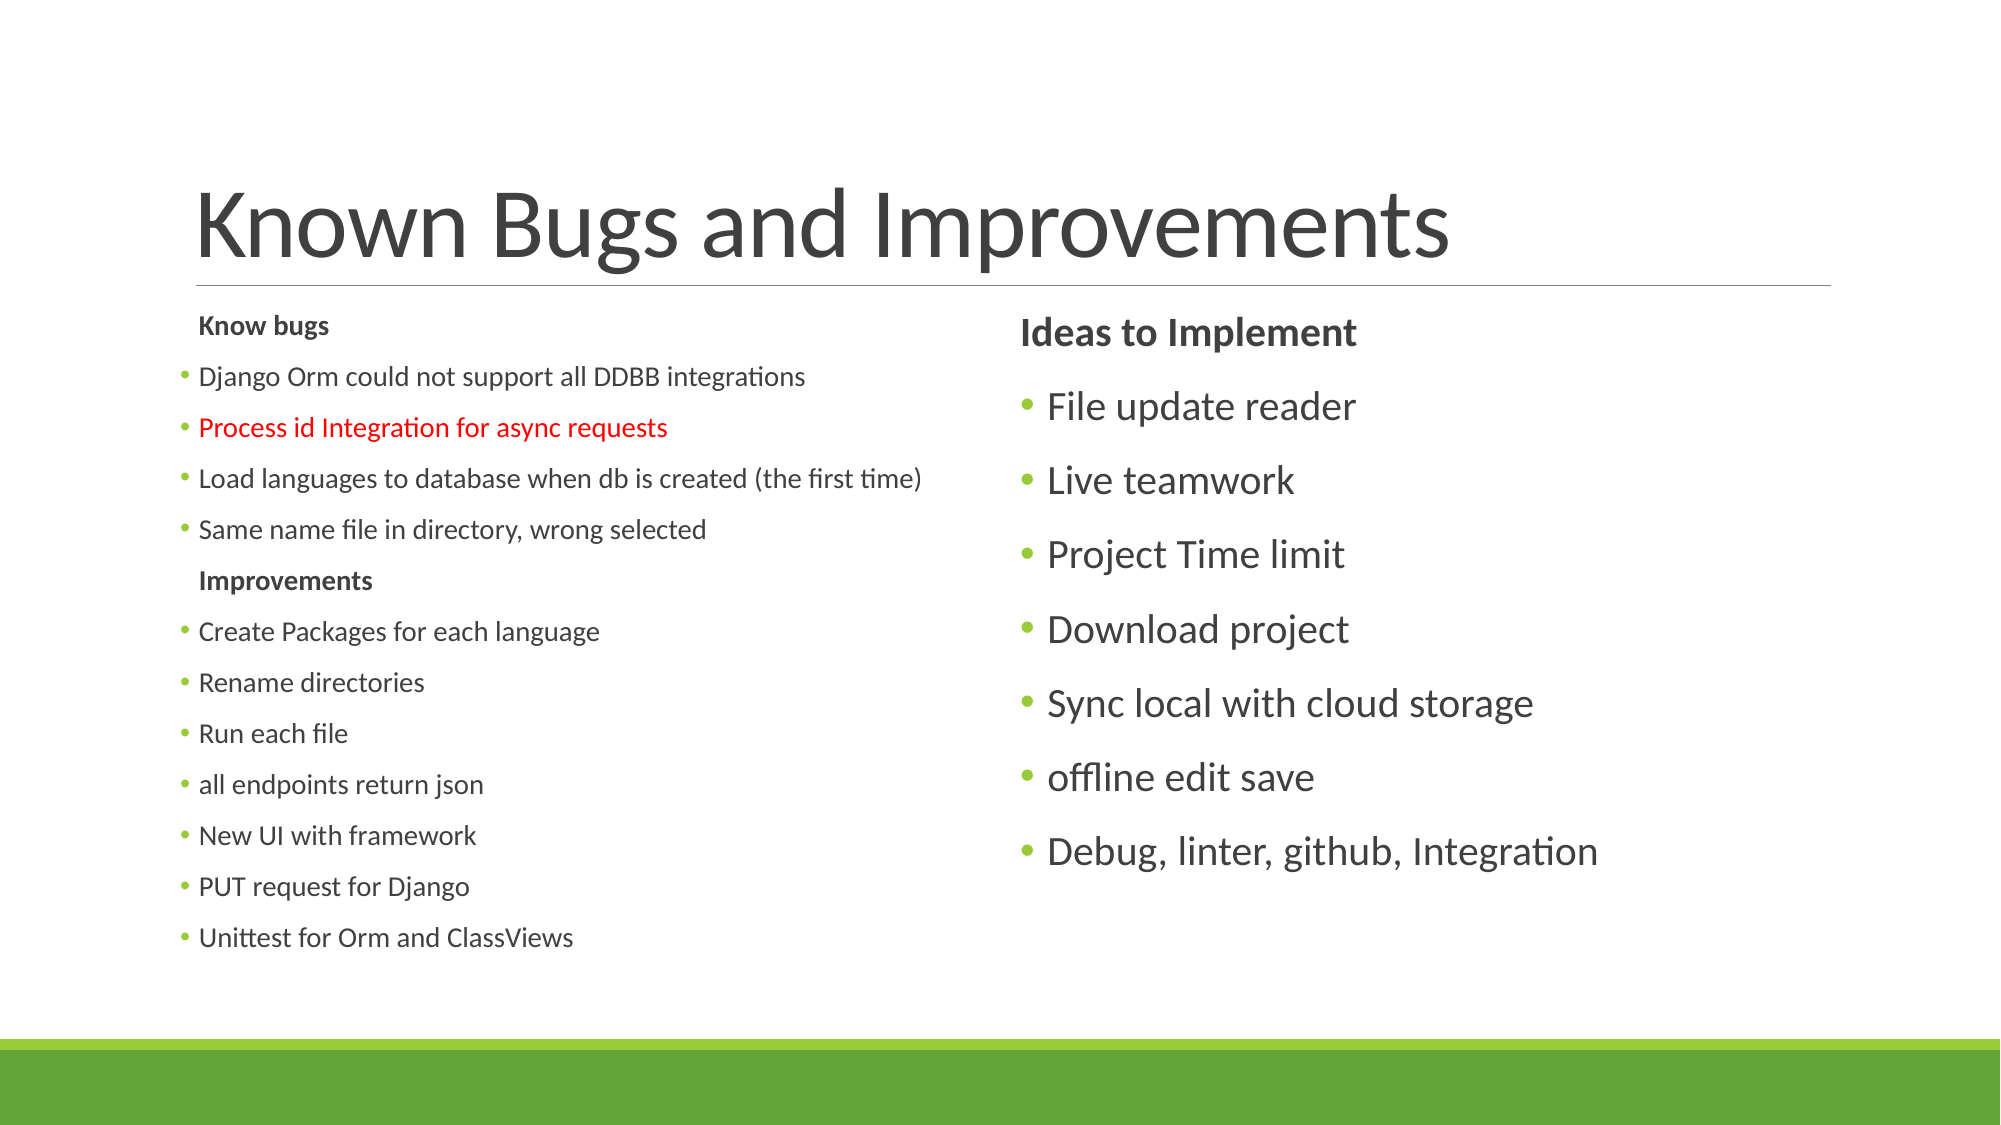

# Known Bugs and Improvements
Know bugs
Django Orm could not support all DDBB integrations
Process id Integration for async requests
Load languages to database when db is created (the first time)
Same name file in directory, wrong selected
Improvements
Create Packages for each language
Rename directories
Run each file
all endpoints return json
New UI with framework
PUT request for Django
Unittest for Orm and ClassViews
Ideas to Implement
File update reader
Live teamwork
Project Time limit
Download project
Sync local with cloud storage
offline edit save
Debug, linter, github, Integration